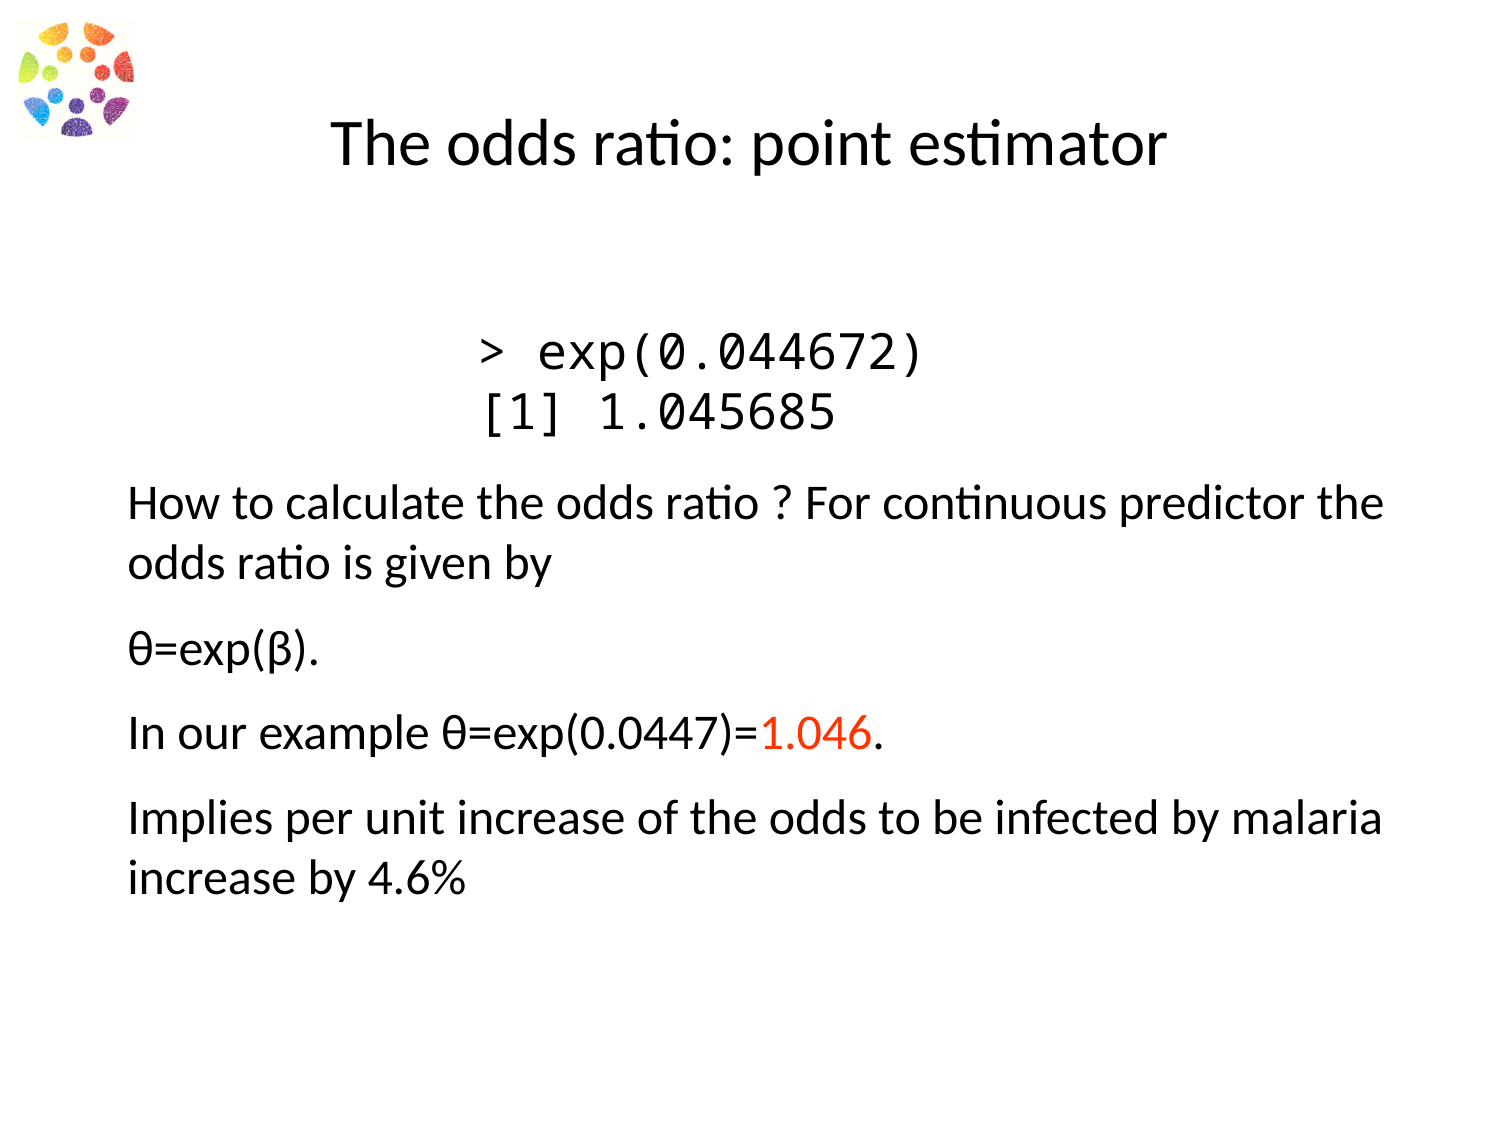

# The odds ratio: point estimator
> exp(0.044672)
[1] 1.045685
How to calculate the odds ratio ? For continuous predictor the odds ratio is given by
θ=exp(β).
In our example θ=exp(0.0447)=1.046.
Implies per unit increase of the odds to be infected by malaria increase by 4.6%